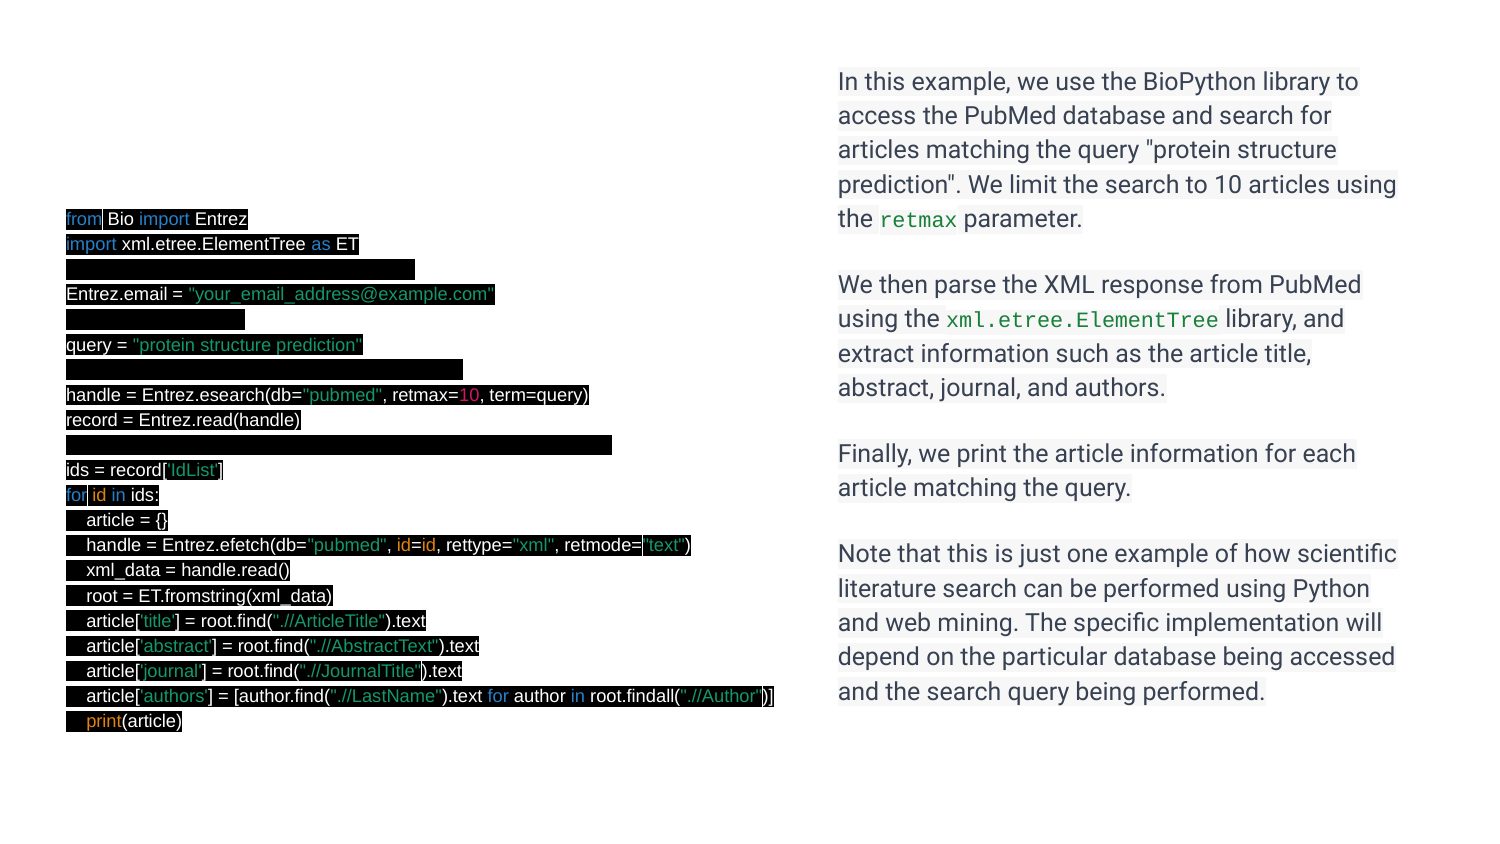

In this example, we use the BioPython library to access the PubMed database and search for articles matching the query "protein structure prediction". We limit the search to 10 articles using the retmax parameter.
We then parse the XML response from PubMed using the xml.etree.ElementTree library, and extract information such as the article title, abstract, journal, and authors.
Finally, we print the article information for each article matching the query.
Note that this is just one example of how scientific literature search can be performed using Python and web mining. The specific implementation will depend on the particular database being accessed and the search query being performed.

from Bio import Entrez
import xml.etree.ElementTree as ET
# Set email address for accessing PubMed
Entrez.email = "your_email_address@example.com"
# Define search query
query = "protein structure prediction"
# Search PubMed for articles matching the query
handle = Entrez.esearch(db="pubmed", retmax=10, term=query)
record = Entrez.read(handle)
# Parse XML response from PubMed and extract article information
ids = record['IdList']
for id in ids:
    article = {}
    handle = Entrez.efetch(db="pubmed", id=id, rettype="xml", retmode="text")
    xml_data = handle.read()
    root = ET.fromstring(xml_data)
    article['title'] = root.find(".//ArticleTitle").text
    article['abstract'] = root.find(".//AbstractText").text
    article['journal'] = root.find(".//JournalTitle").text
    article['authors'] = [author.find(".//LastName").text for author in root.findall(".//Author")]
    print(article)